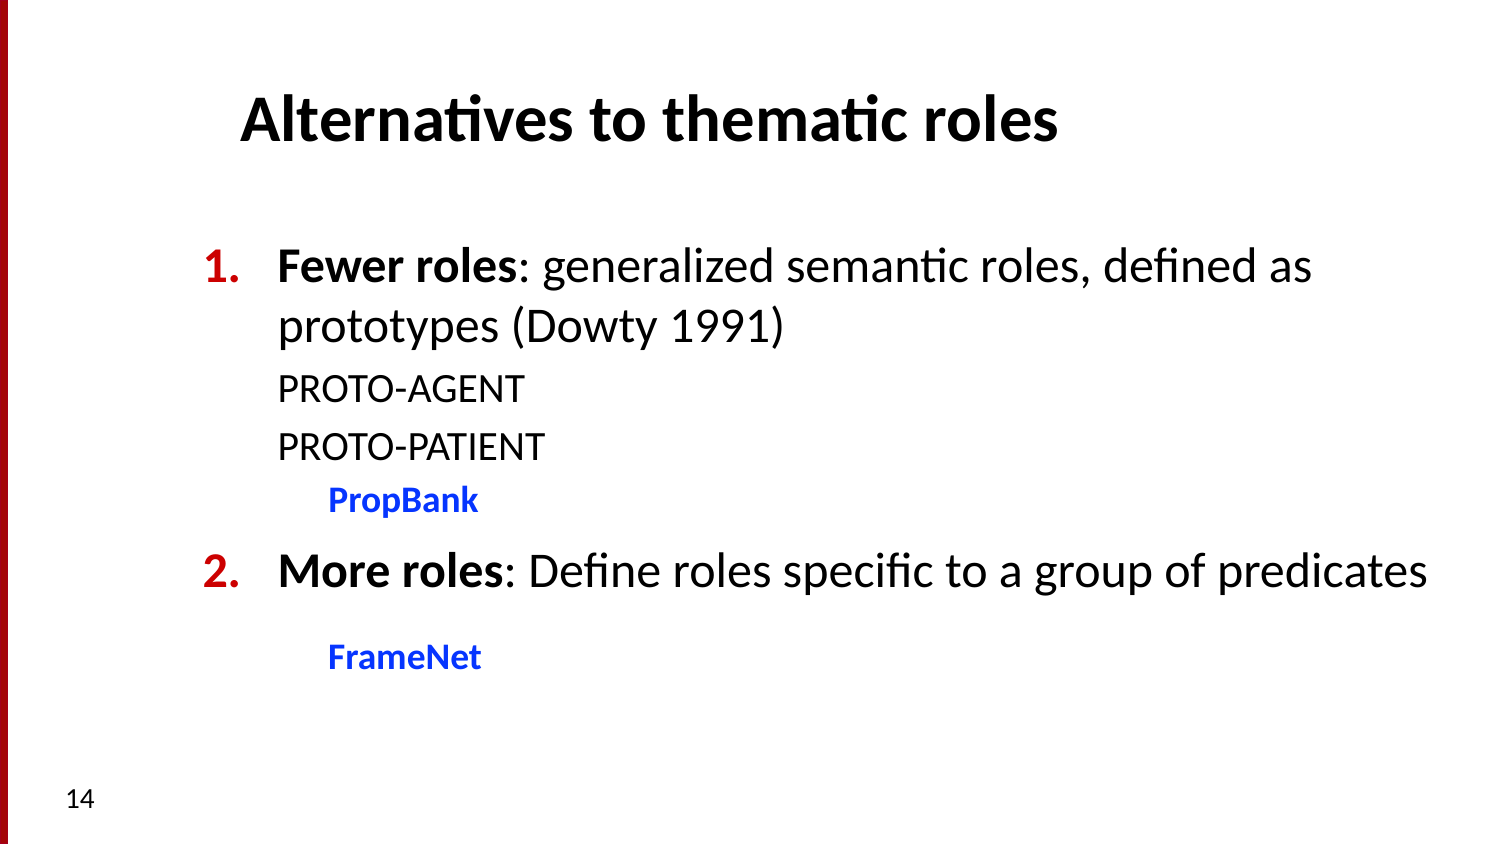

# Alternatives to thematic roles
Fewer roles: generalized semantic roles, defined as prototypes (Dowty 1991)
PROTO-AGENT
PROTO-PATIENT

More roles: Define roles specific to a group of predicates

PropBank
FrameNet
14